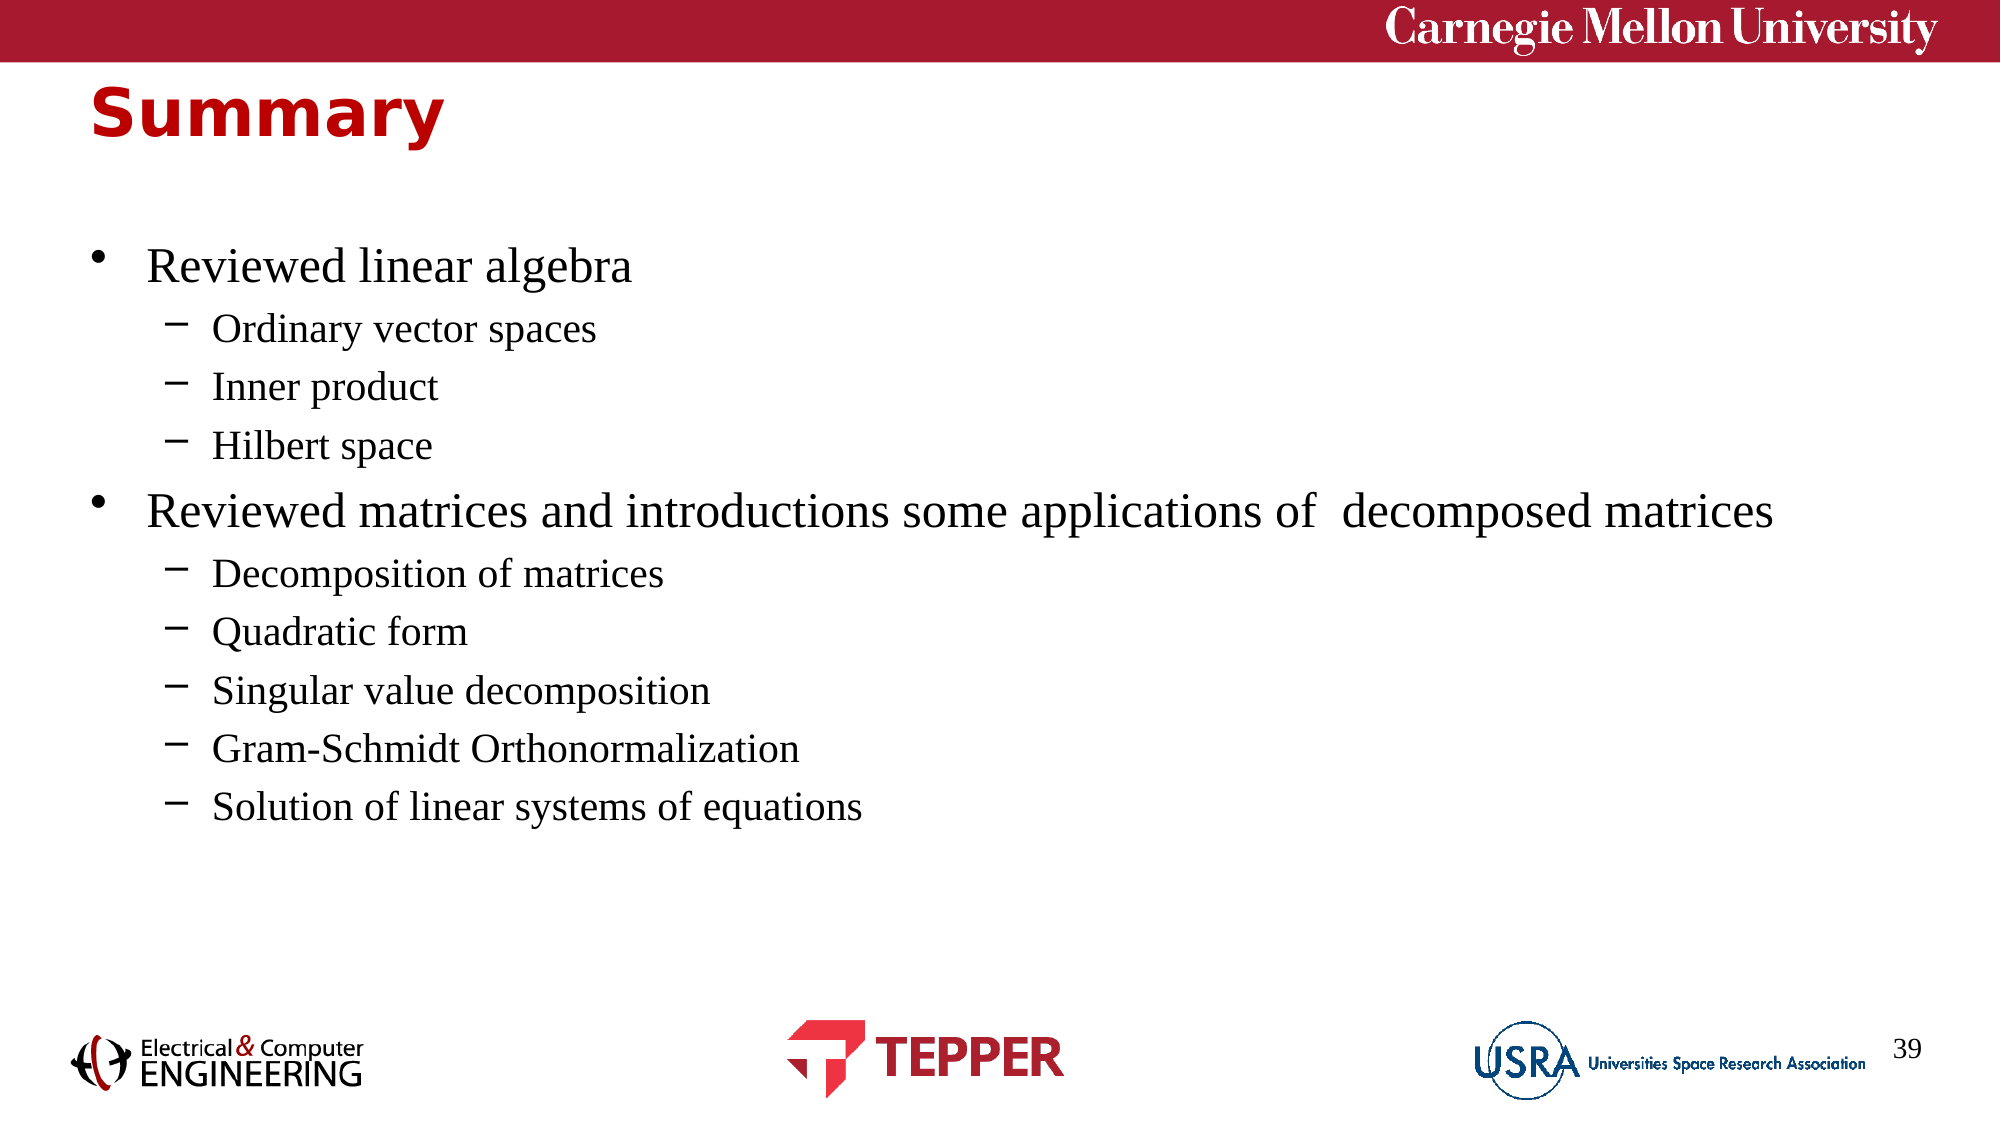

Summary
Reviewed linear algebra
Ordinary vector spaces
Inner product
Hilbert space
Reviewed matrices and introductions some applications of  decomposed matrices
Decomposition of matrices
Quadratic form
Singular value decomposition
Gram-Schmidt Orthonormalization
Solution of linear systems of equations
39